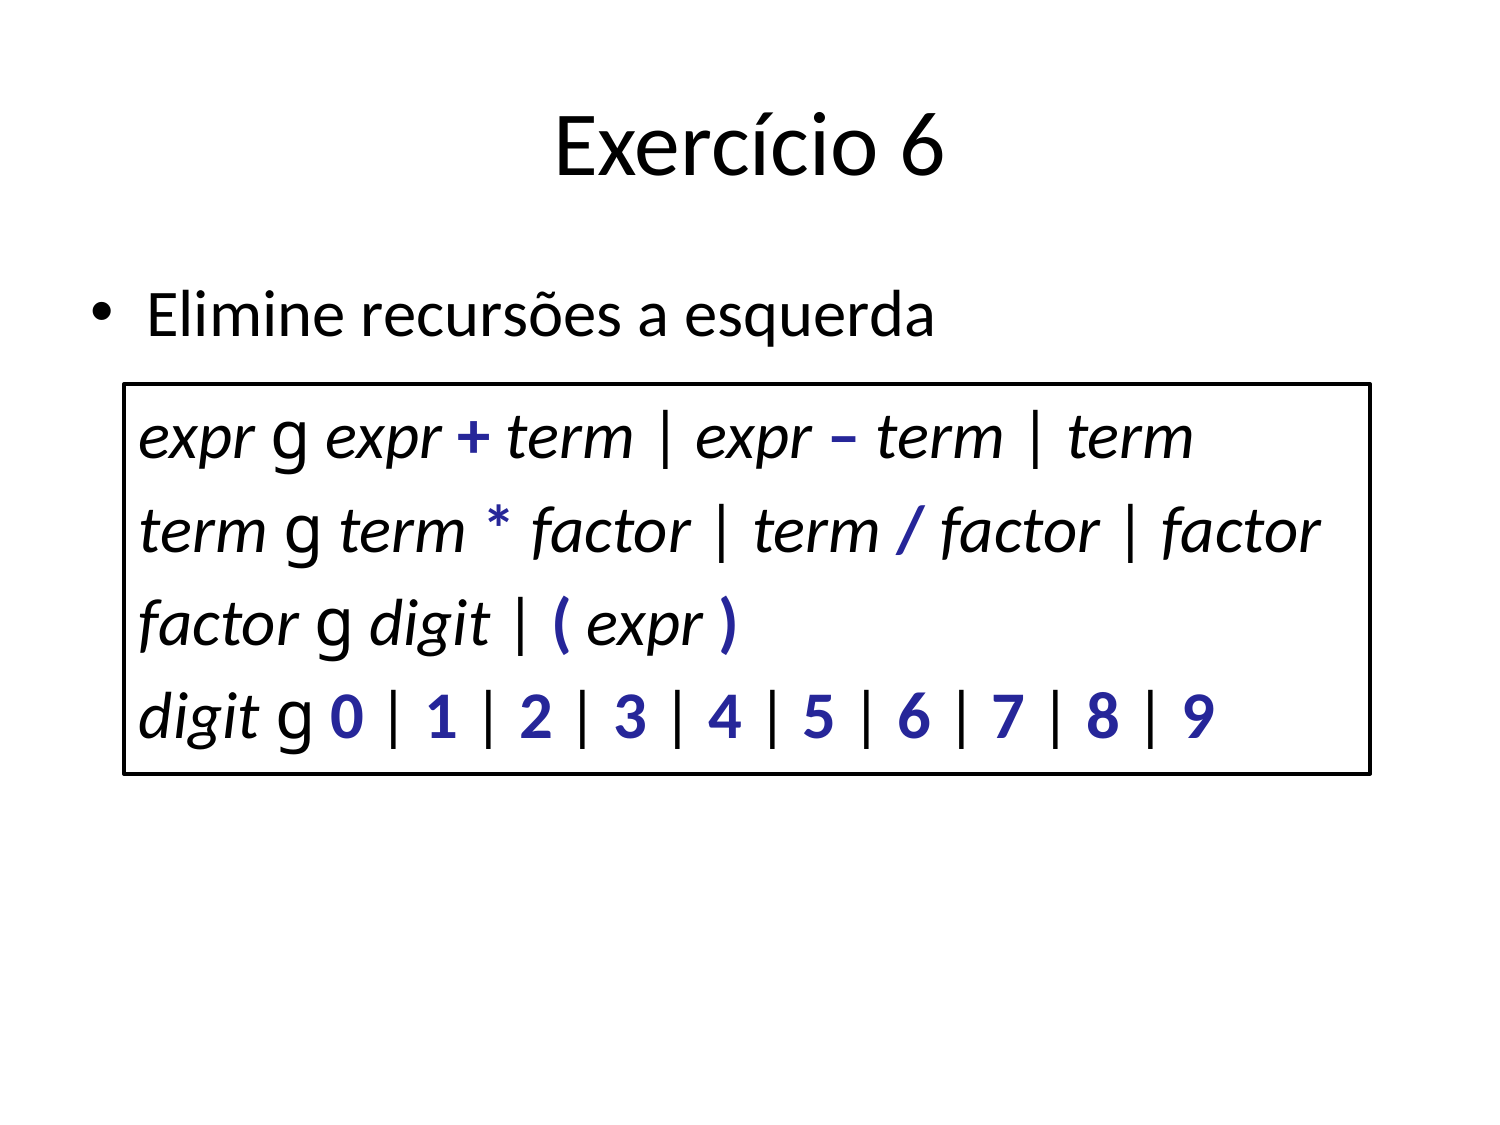

# Exercício 6
Elimine recursões a esquerda
expr g expr + term | expr – term | term
term g term * factor | term / factor | factor
factor g digit | ( expr )
digit g 0 | 1 | 2 | 3 | 4 | 5 | 6 | 7 | 8 | 9